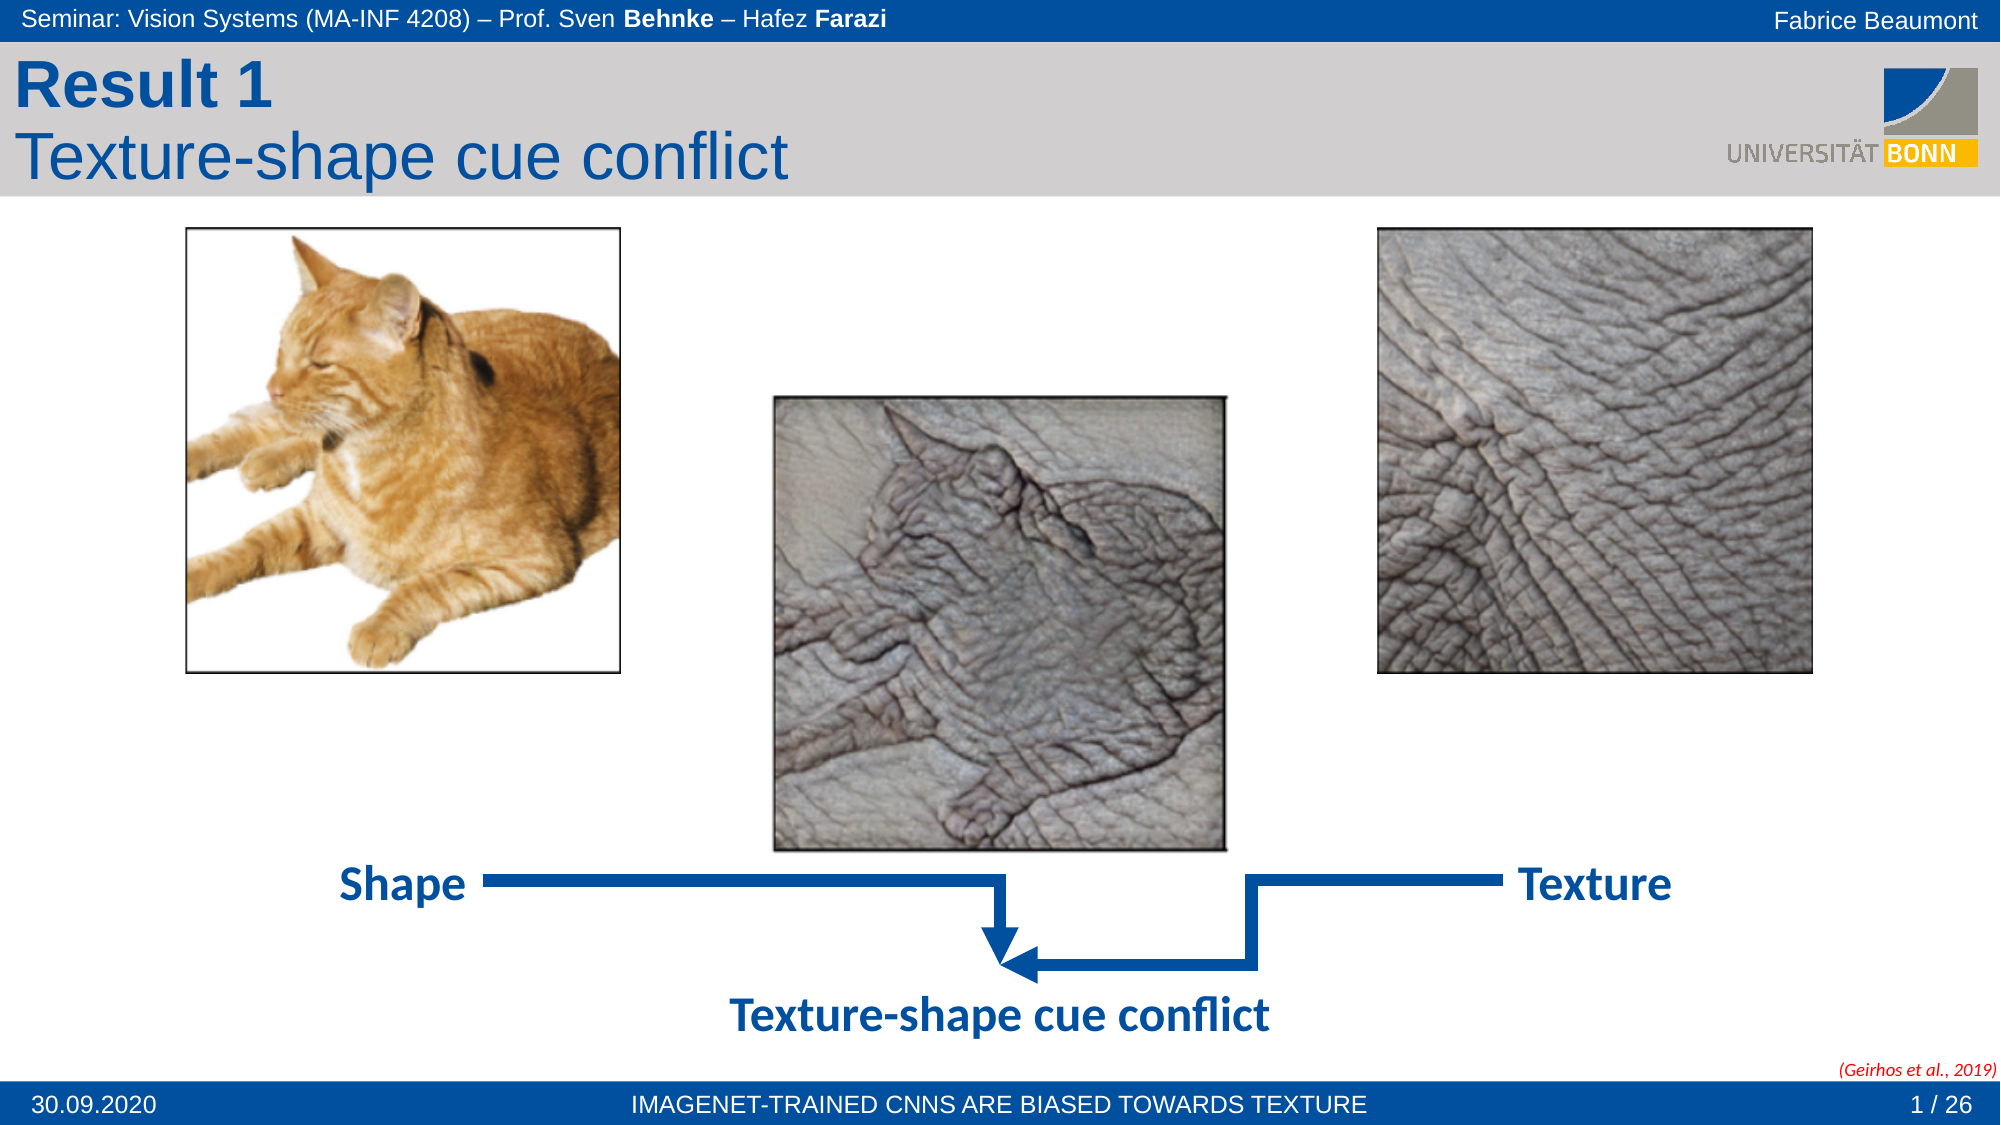

Result 1
Texture-shape cue conflict

Shape
Texture
Texture-shape cue conflict
(Geirhos et al., 2019)
1 / 26